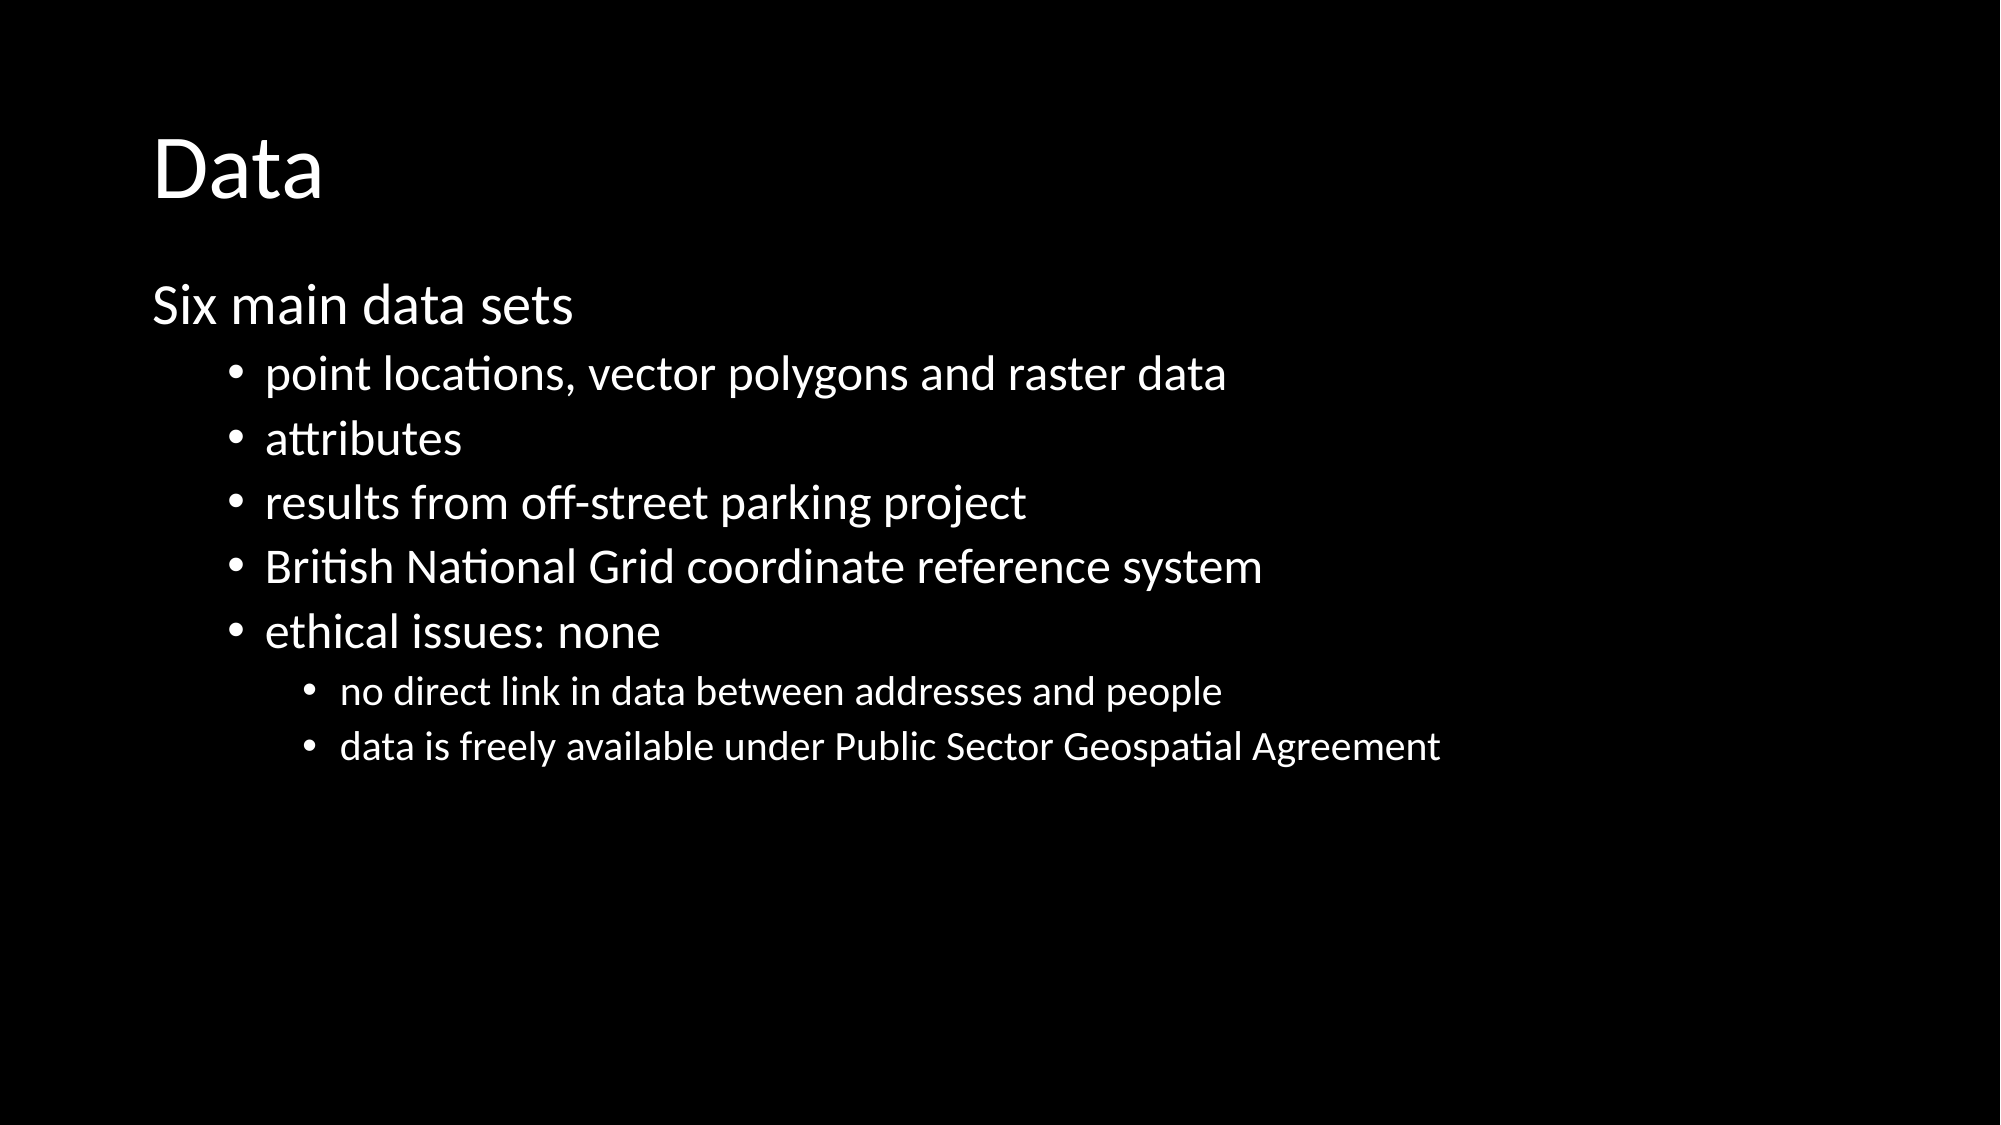

# Data
Six main data sets
point locations, vector polygons and raster data
attributes
results from off-street parking project
British National Grid coordinate reference system
ethical issues: none
no direct link in data between addresses and people
data is freely available under Public Sector Geospatial Agreement